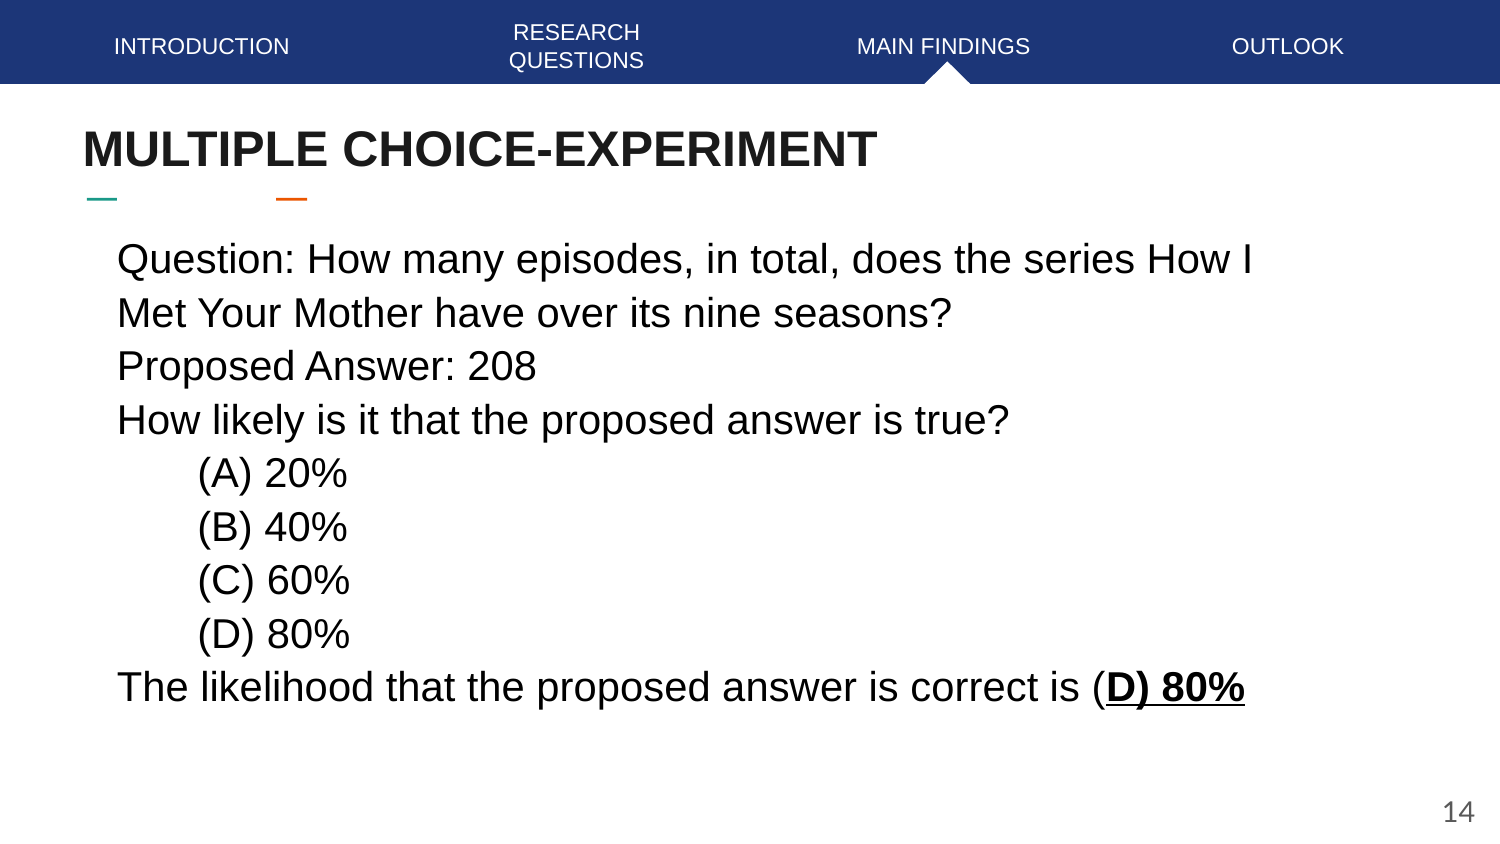

INTRODUCTION
RESEARCH QUESTIONS
MAIN FINDINGS
OUTLOOK

MULTIPLE CHOICE-EXPERIMENT

Question: How many episodes, in total, does the series How I Met Your Mother have over its nine seasons?
Proposed Answer: 208
How likely is it that the proposed answer is true?
       (A) 20%
       (B) 40%
       (C) 60%
       (D) 80%
The likelihood that the proposed answer is correct is (D) 80%
14